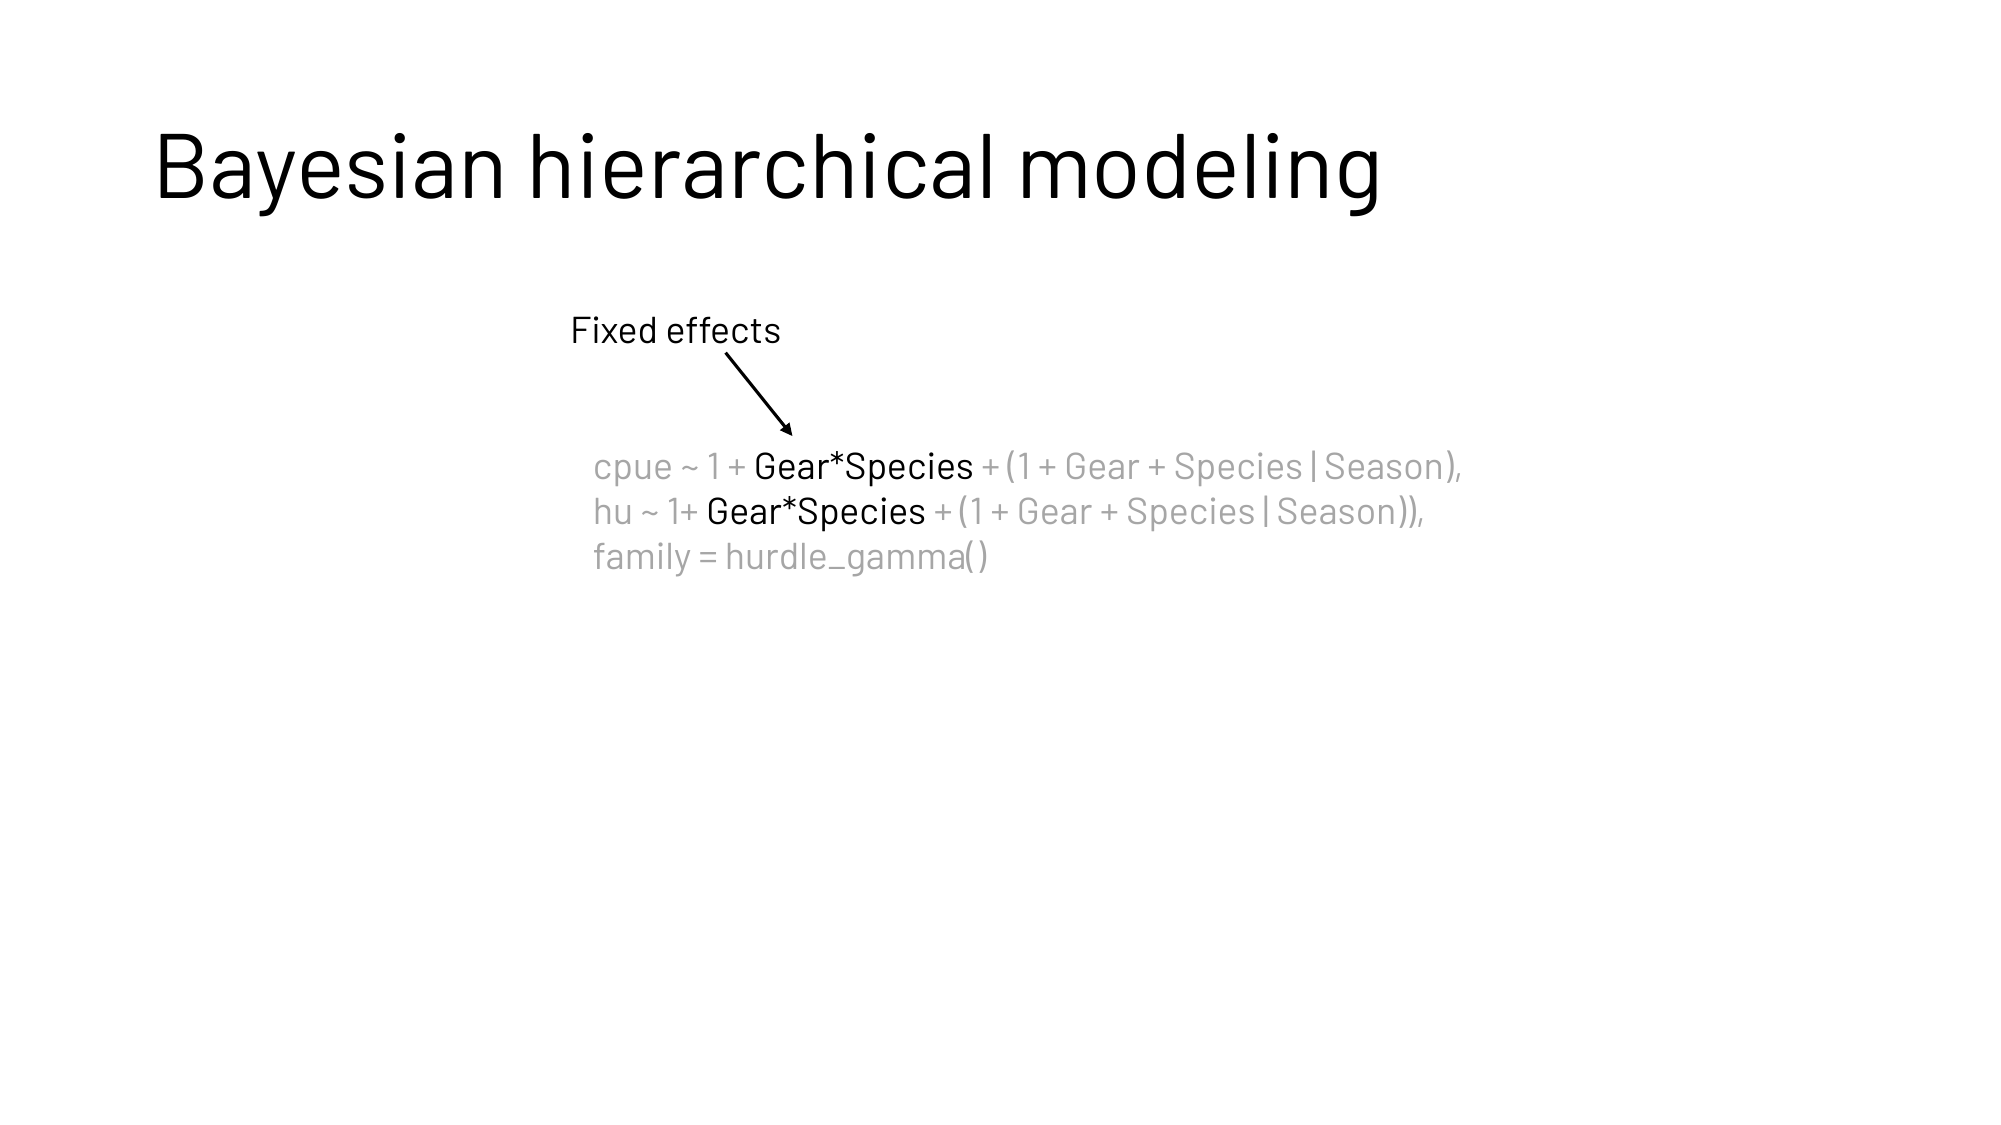

# Bayesian hierarchical modeling
Fixed effects
cpue ~ 1 + Gear*Species + (1 + Gear + Species | Season),
hu ~ 1+ Gear*Species + (1 + Gear + Species | Season)),
family = hurdle_gamma()